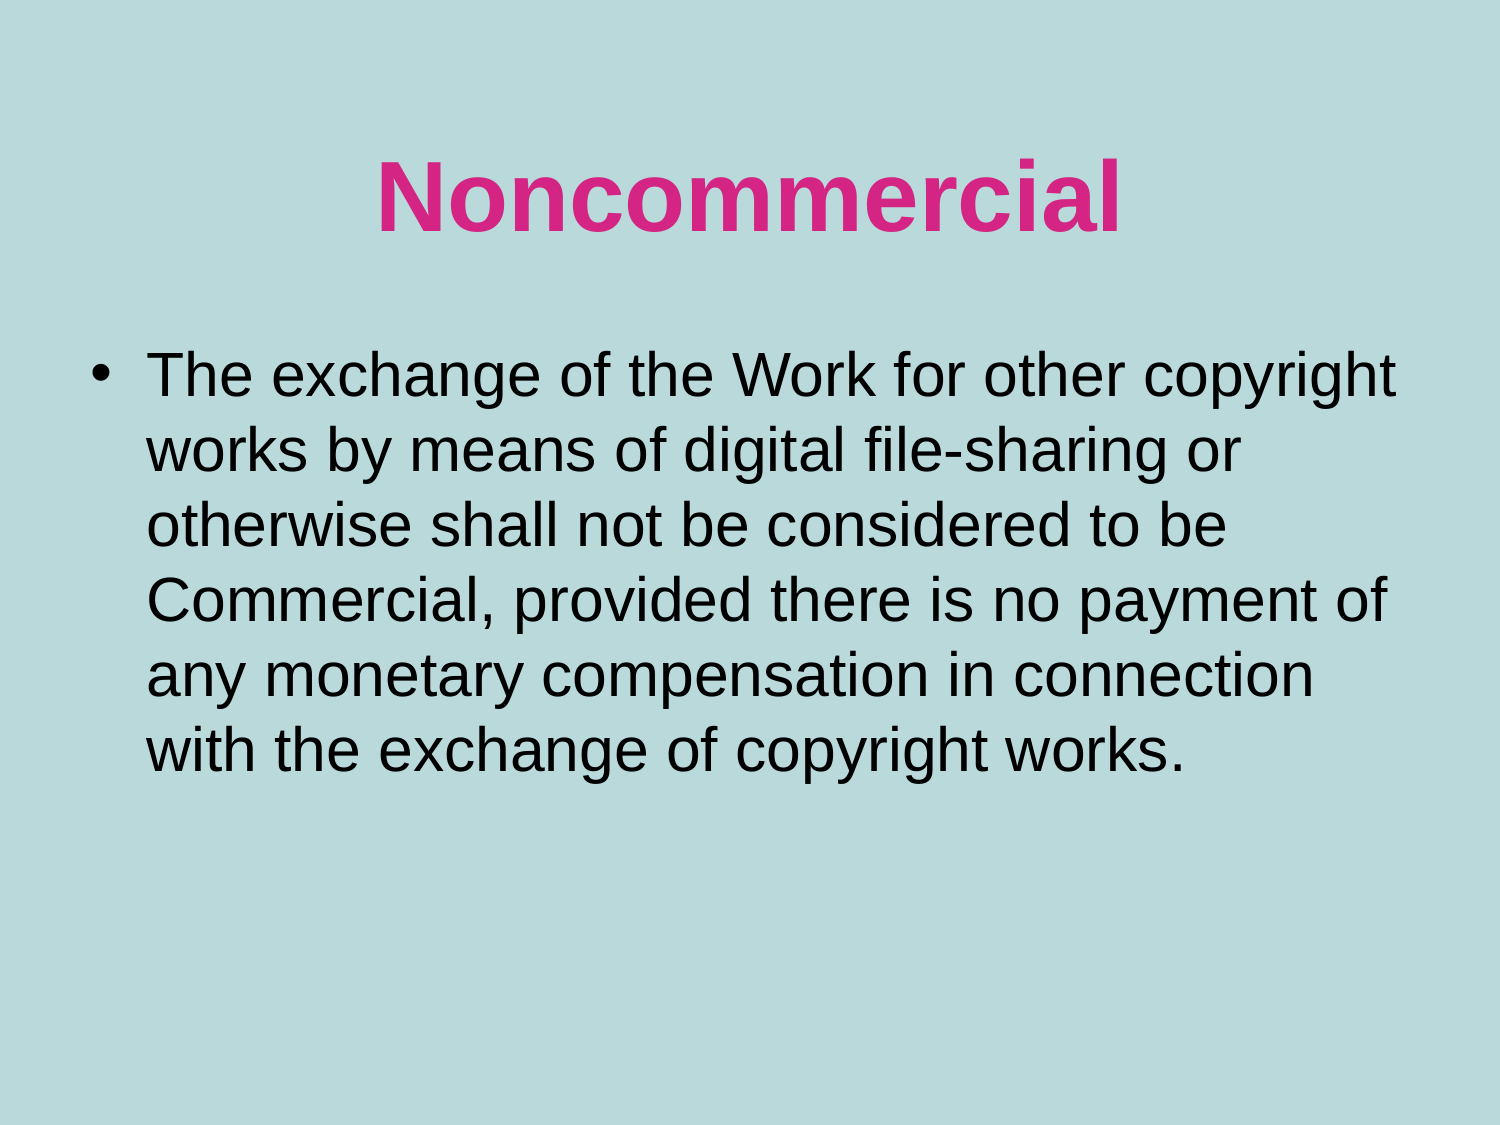

# Noncommercial
The exchange of the Work for other copyright works by means of digital file-sharing or otherwise shall not be considered to be Commercial, provided there is no payment of any monetary compensation in connection with the exchange of copyright works.